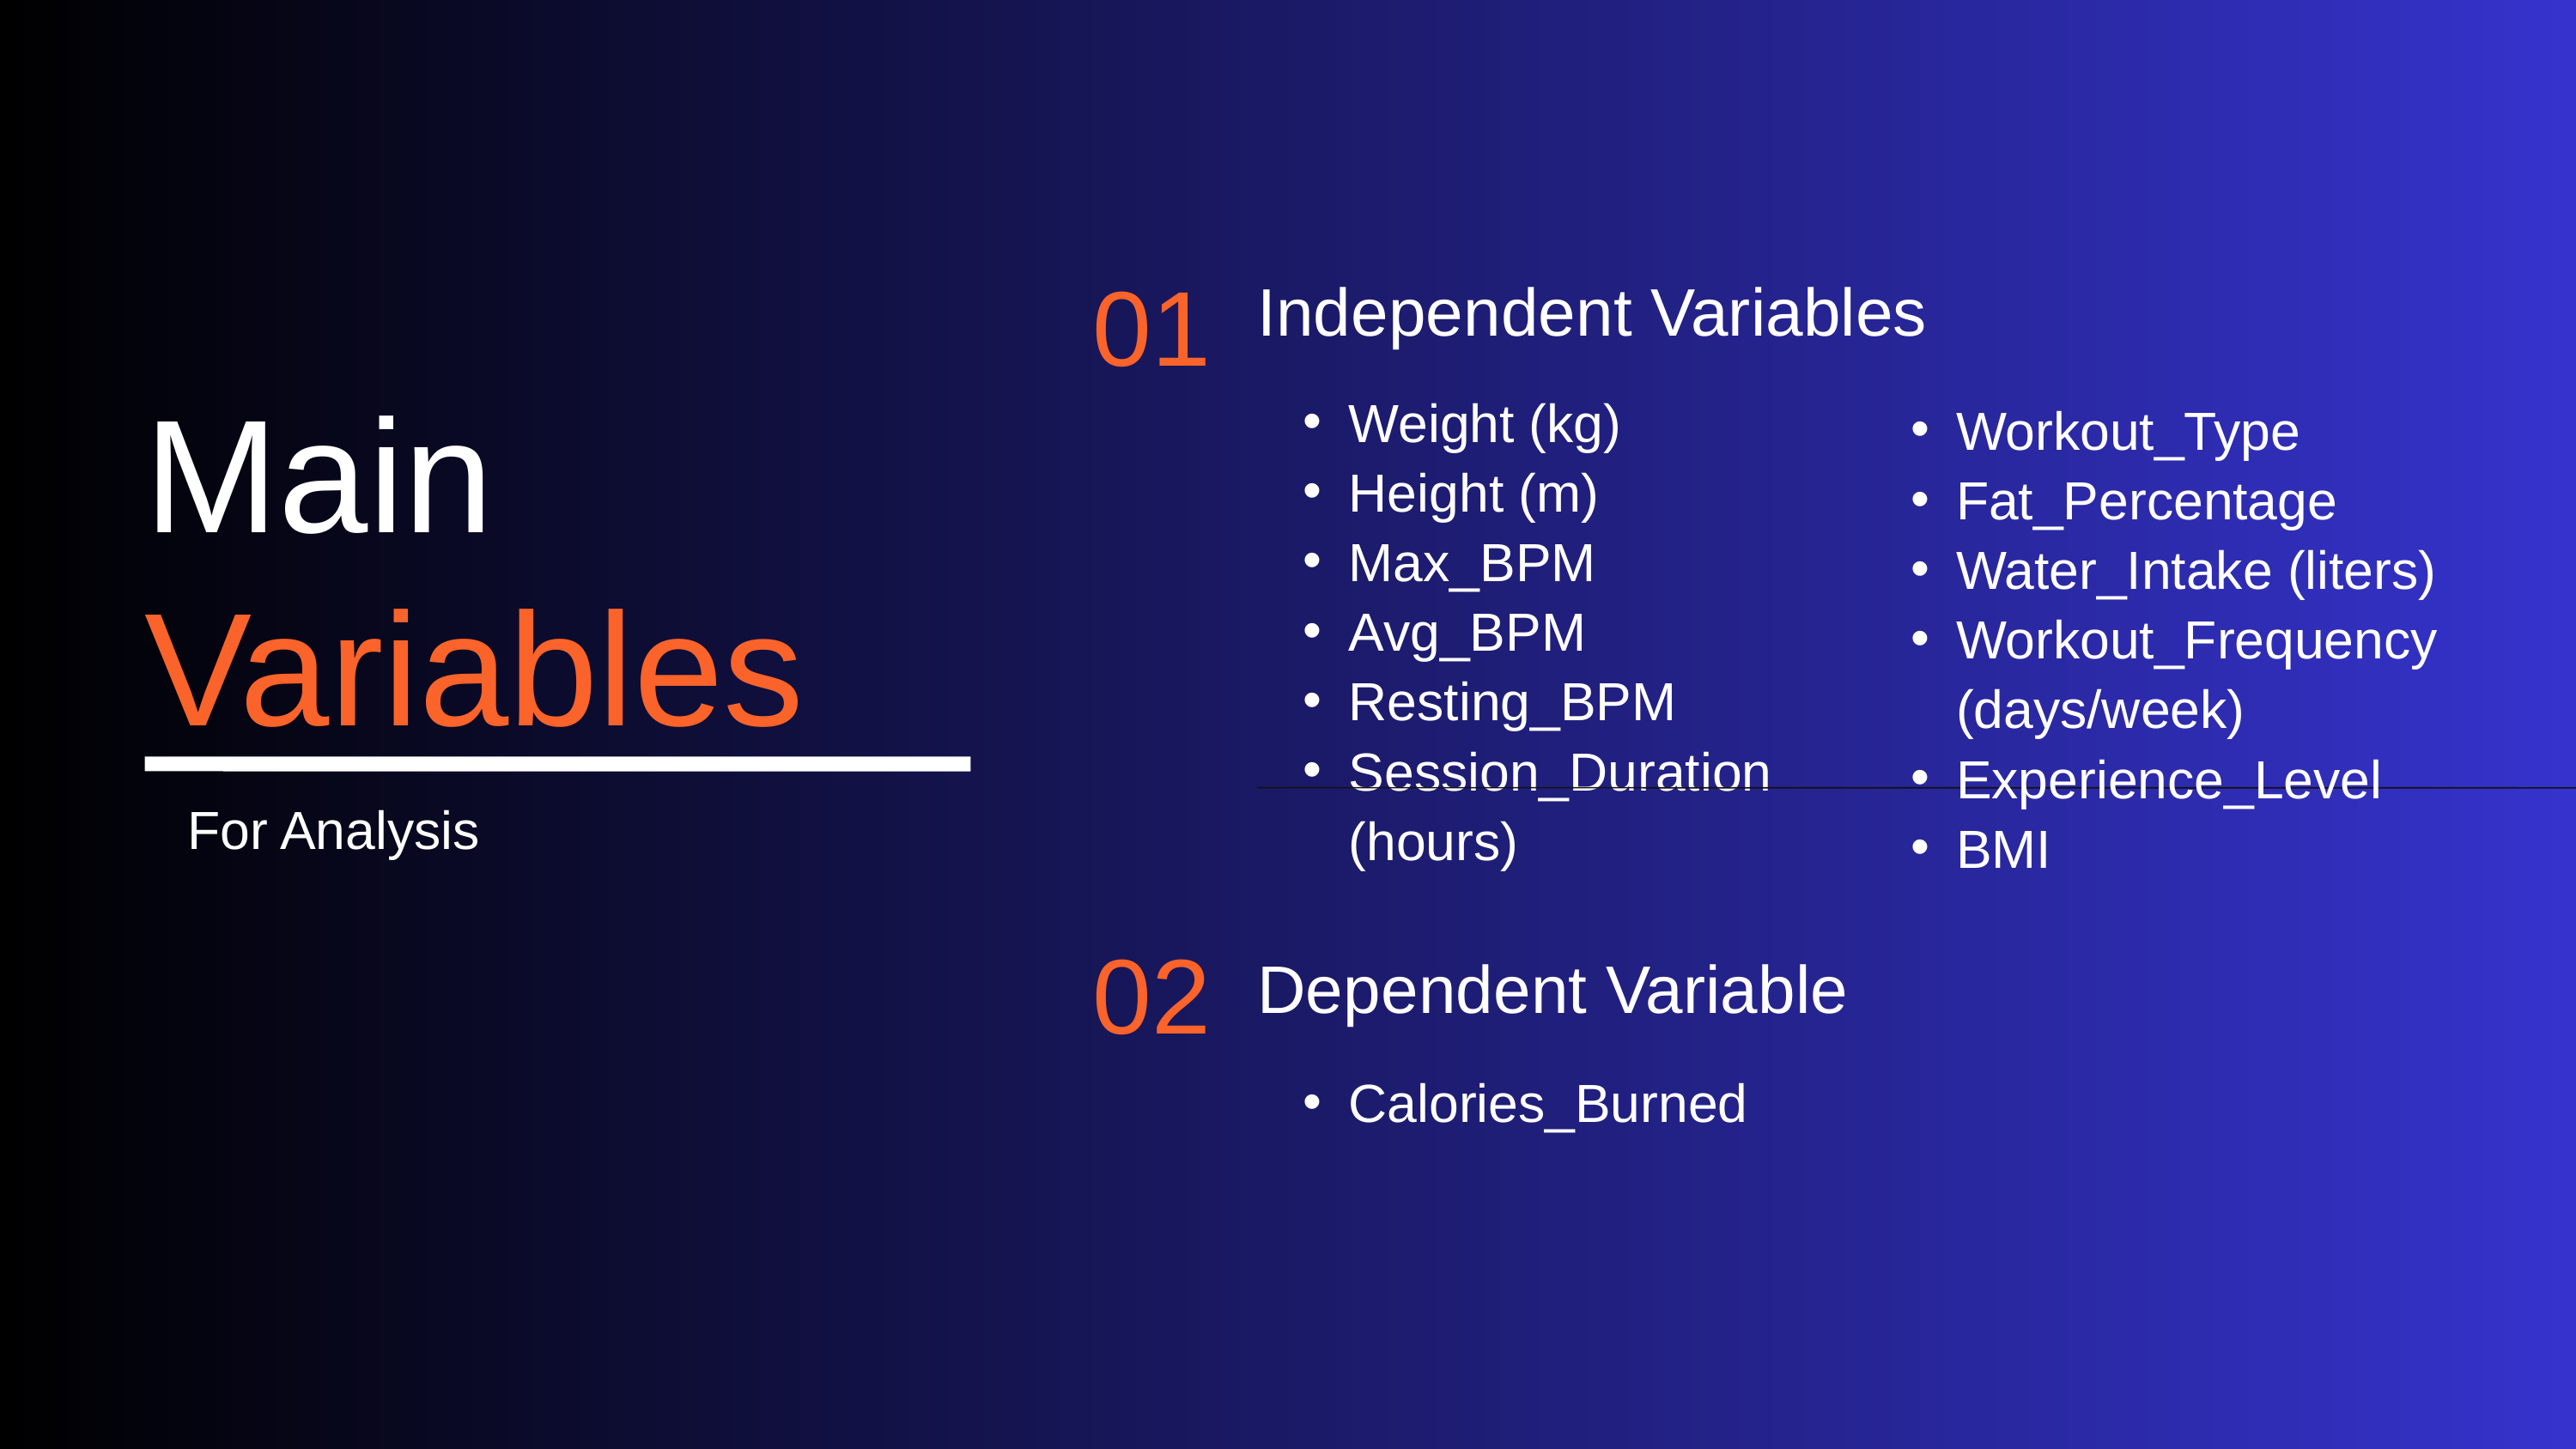

01
Independent Variables
Main Variables
Weight (kg)
Height (m)
Max_BPM
Avg_BPM
Resting_BPM
Session_Duration (hours)
Workout_Type
Fat_Percentage
Water_Intake (liters)
Workout_Frequency (days/week)
Experience_Level
BMI

For Analysis
02
Dependent Variable
Calories_Burned